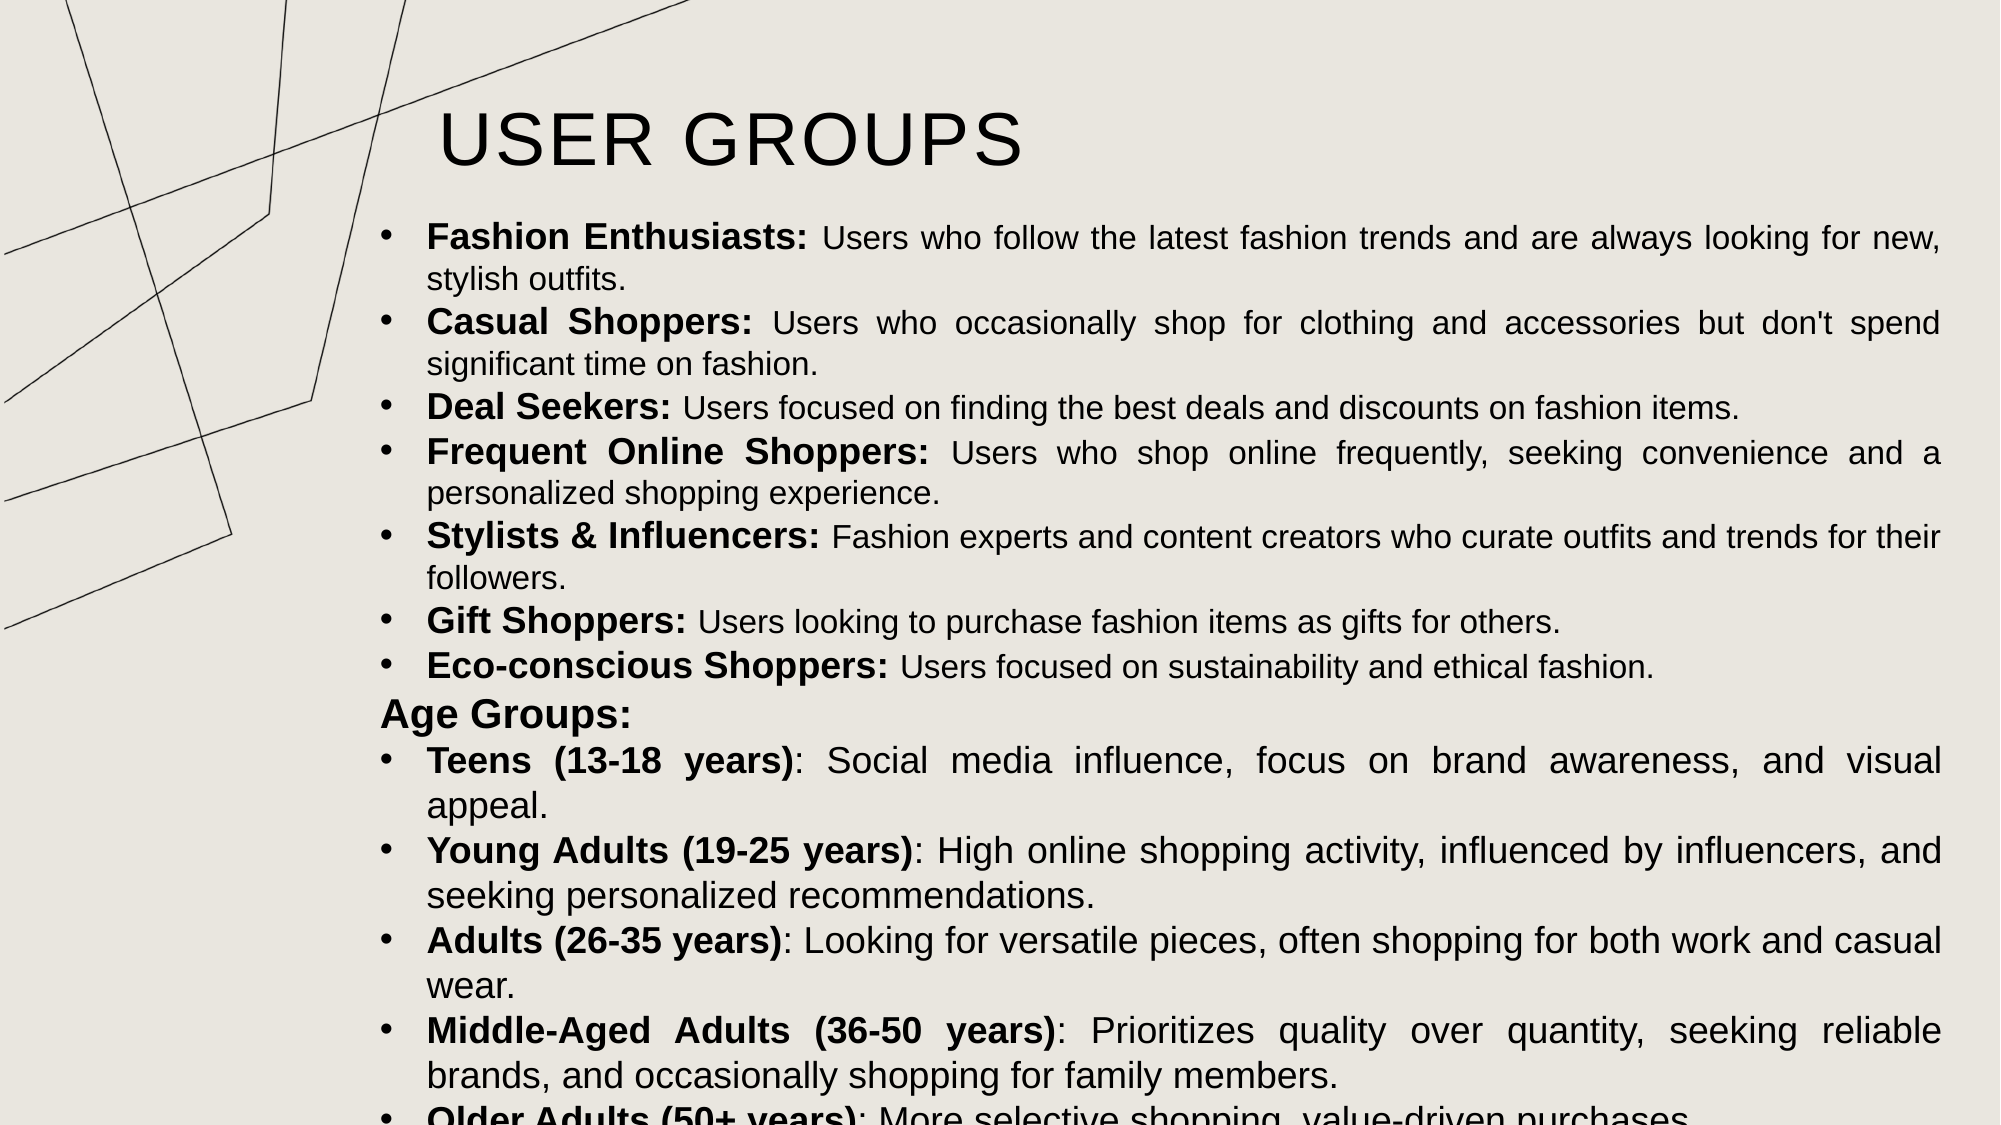

# user groups
Fashion Enthusiasts: Users who follow the latest fashion trends and are always looking for new, stylish outfits.
Casual Shoppers: Users who occasionally shop for clothing and accessories but don't spend significant time on fashion.
Deal Seekers: Users focused on finding the best deals and discounts on fashion items.
Frequent Online Shoppers: Users who shop online frequently, seeking convenience and a personalized shopping experience.
Stylists & Influencers: Fashion experts and content creators who curate outfits and trends for their followers.
Gift Shoppers: Users looking to purchase fashion items as gifts for others.
Eco-conscious Shoppers: Users focused on sustainability and ethical fashion.
Age Groups:
Teens (13-18 years): Social media influence, focus on brand awareness, and visual appeal.
Young Adults (19-25 years): High online shopping activity, influenced by influencers, and seeking personalized recommendations.
Adults (26-35 years): Looking for versatile pieces, often shopping for both work and casual wear.
Middle-Aged Adults (36-50 years): Prioritizes quality over quantity, seeking reliable brands, and occasionally shopping for family members.
Older Adults (50+ years): More selective shopping, value-driven purchases.